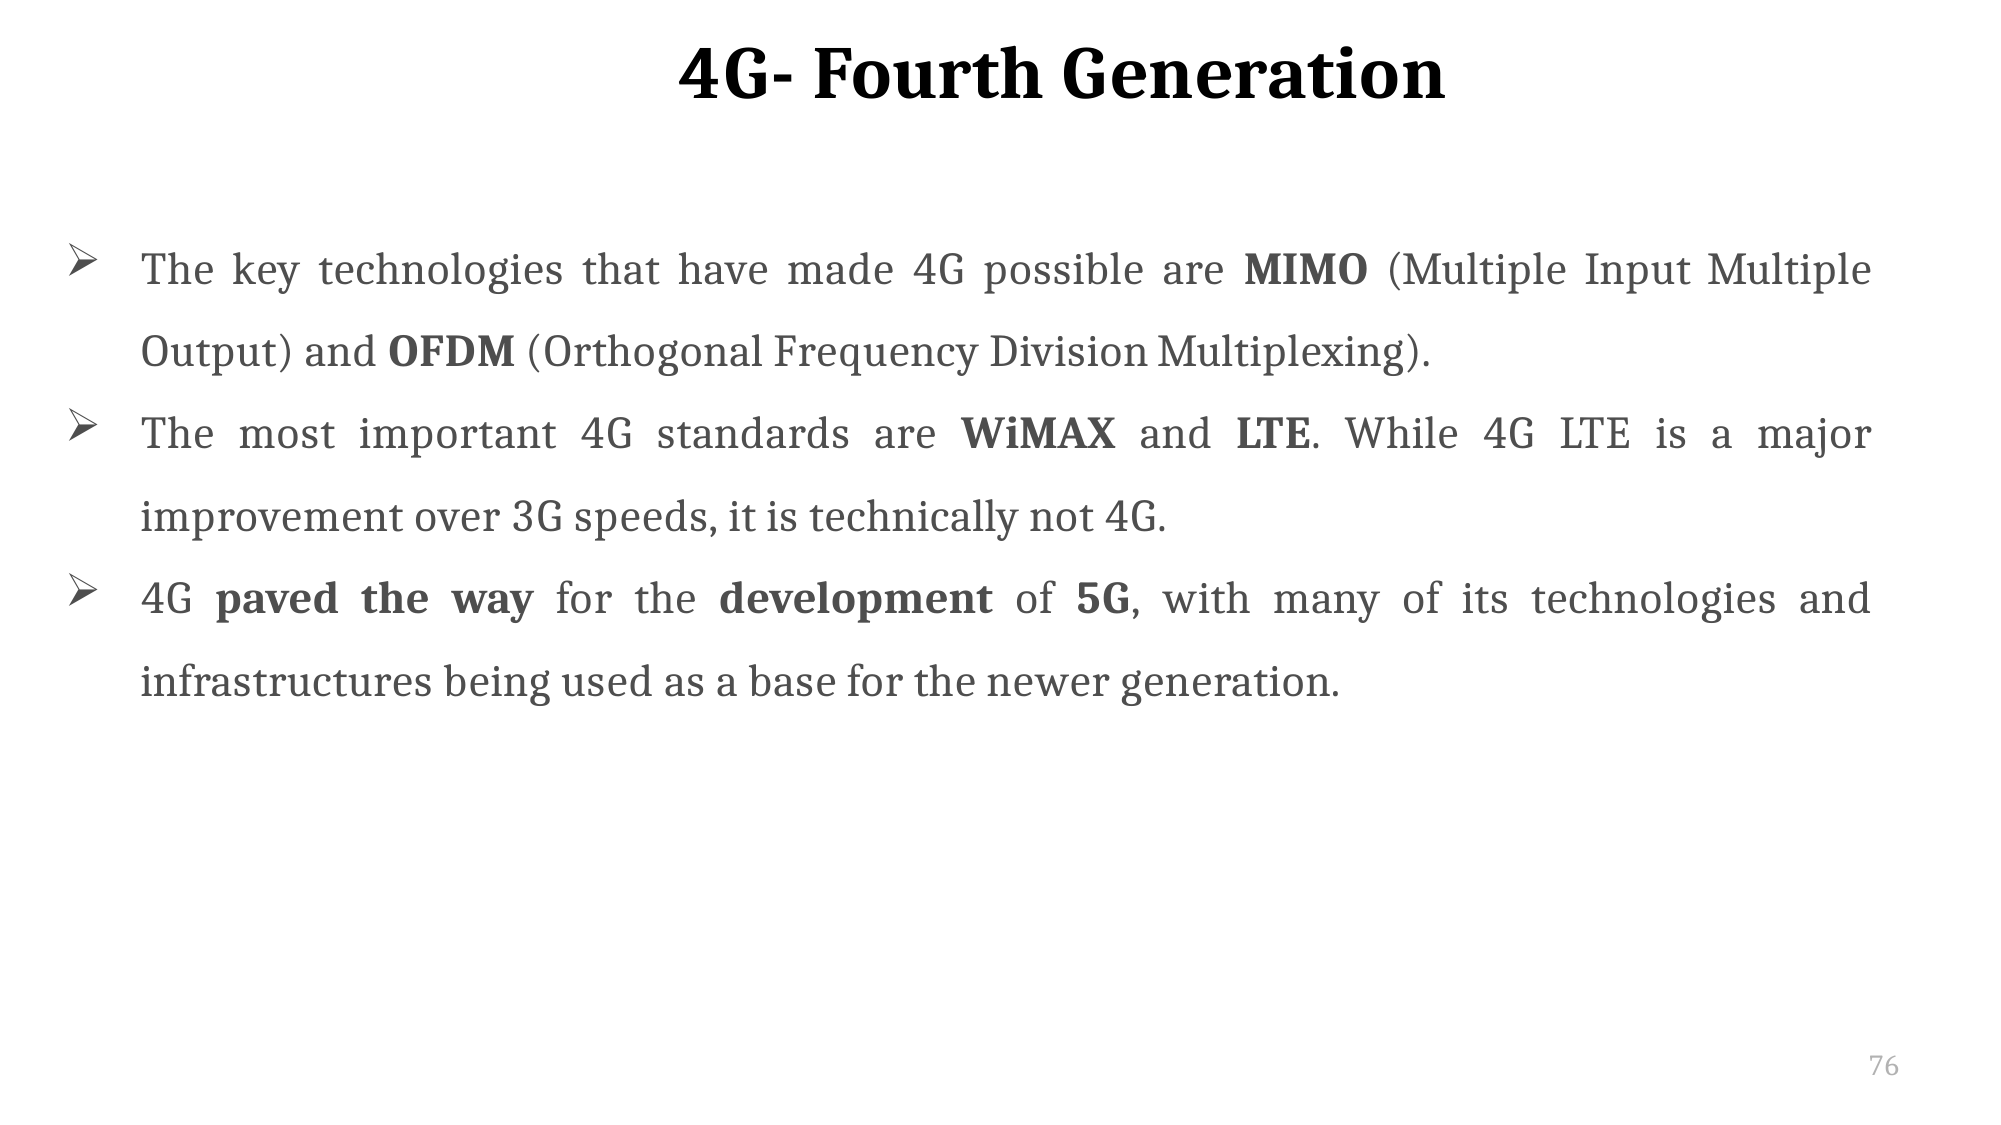

76
FOURTH GENERATION (4G)

4G- Fourth Generation
The key technologies that have made 4G possible are MIMO (Multiple Input Multiple Output) and OFDM (Orthogonal Frequency Division Multiplexing).
The most important 4G standards are WiMAX and LTE. While 4G LTE is a major improvement over 3G speeds, it is technically not 4G.
4G paved the way for the development of 5G, with many of its technologies and infrastructures being used as a base for the newer generation.